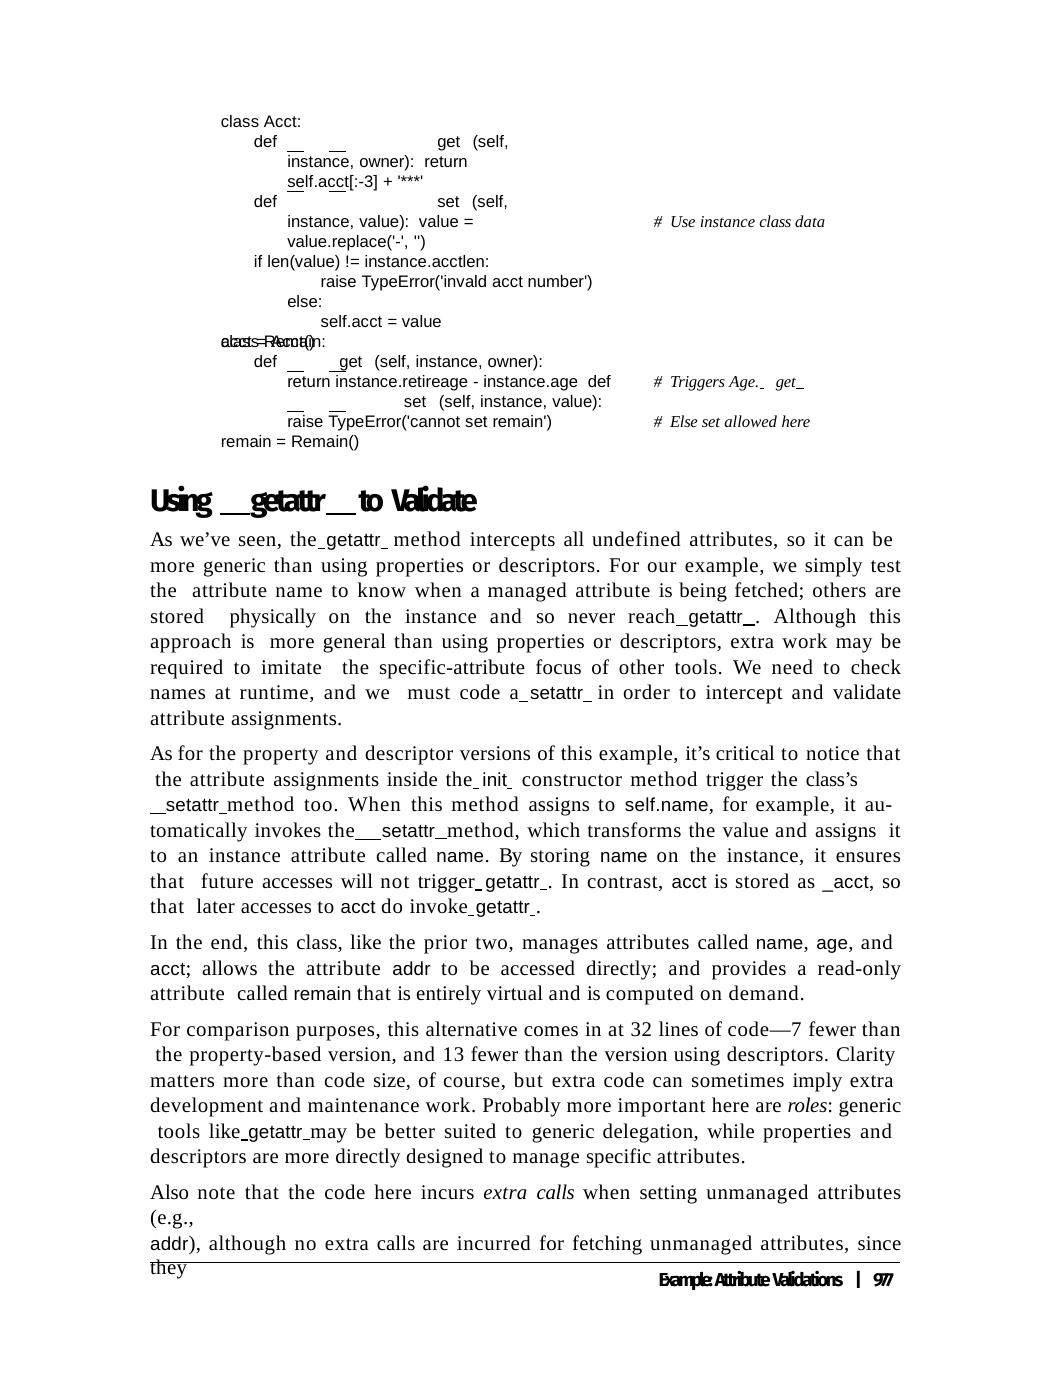

class Acct:
def		get (self, instance, owner):  return self.acct[:-3] + '***'
def		set (self, instance, value):  value = value.replace('-', '')
if len(value) != instance.acctlen:
raise TypeError('invald acct number')  else:
self.acct = value  acct = Acct()

# Use instance class data
class Remain:
def	get (self, instance, owner):
return instance.retireage - instance.age  def	set (self, instance, value):
raise TypeError('cannot set remain')  remain = Remain()
# Triggers Age. get

# Else set allowed here

Using     getattr    to Validate
As we’ve seen, the getattr method intercepts all undefined attributes, so it can be  more generic than using properties or descriptors. For our example, we simply test the  attribute name to know when a managed attribute is being fetched; others are stored  physically on the instance and so never reach getattr . Although this approach is  more general than using properties or descriptors, extra work may be required to imitate  the specific-attribute focus of other tools. We need to check names at runtime, and we  must code a setattr in order to intercept and validate attribute assignments.
As for the property and descriptor versions of this example, it’s critical to notice that  the attribute assignments inside the init constructor method trigger the class’s
  setattr method too. When this method assigns to self.name, for example, it au-  tomatically invokes the    setattr  method, which transforms the value and assigns  it to an instance attribute called name. By storing name on the instance, it ensures that  future accesses will not trigger getattr . In contrast, acct is stored as _acct, so that  later accesses to acct do invoke getattr .
In the end, this class, like the prior two, manages attributes called name, age, and  acct; allows the attribute addr to be accessed directly; and provides a read-only attribute  called remain that is entirely virtual and is computed on demand.
For comparison purposes, this alternative comes in at 32 lines of code—7 fewer than  the property-based version, and 13 fewer than the version using descriptors. Clarity  matters more than code size, of course, but extra code can sometimes imply extra  development and maintenance work. Probably more important here are roles: generic  tools like getattr may be better suited to generic delegation, while properties and  descriptors are more directly designed to manage specific attributes.
Also note that the code here incurs extra calls when setting unmanaged attributes (e.g.,
addr), although no extra calls are incurred for fetching unmanaged attributes, since they

Example: Attribute Validations | 977